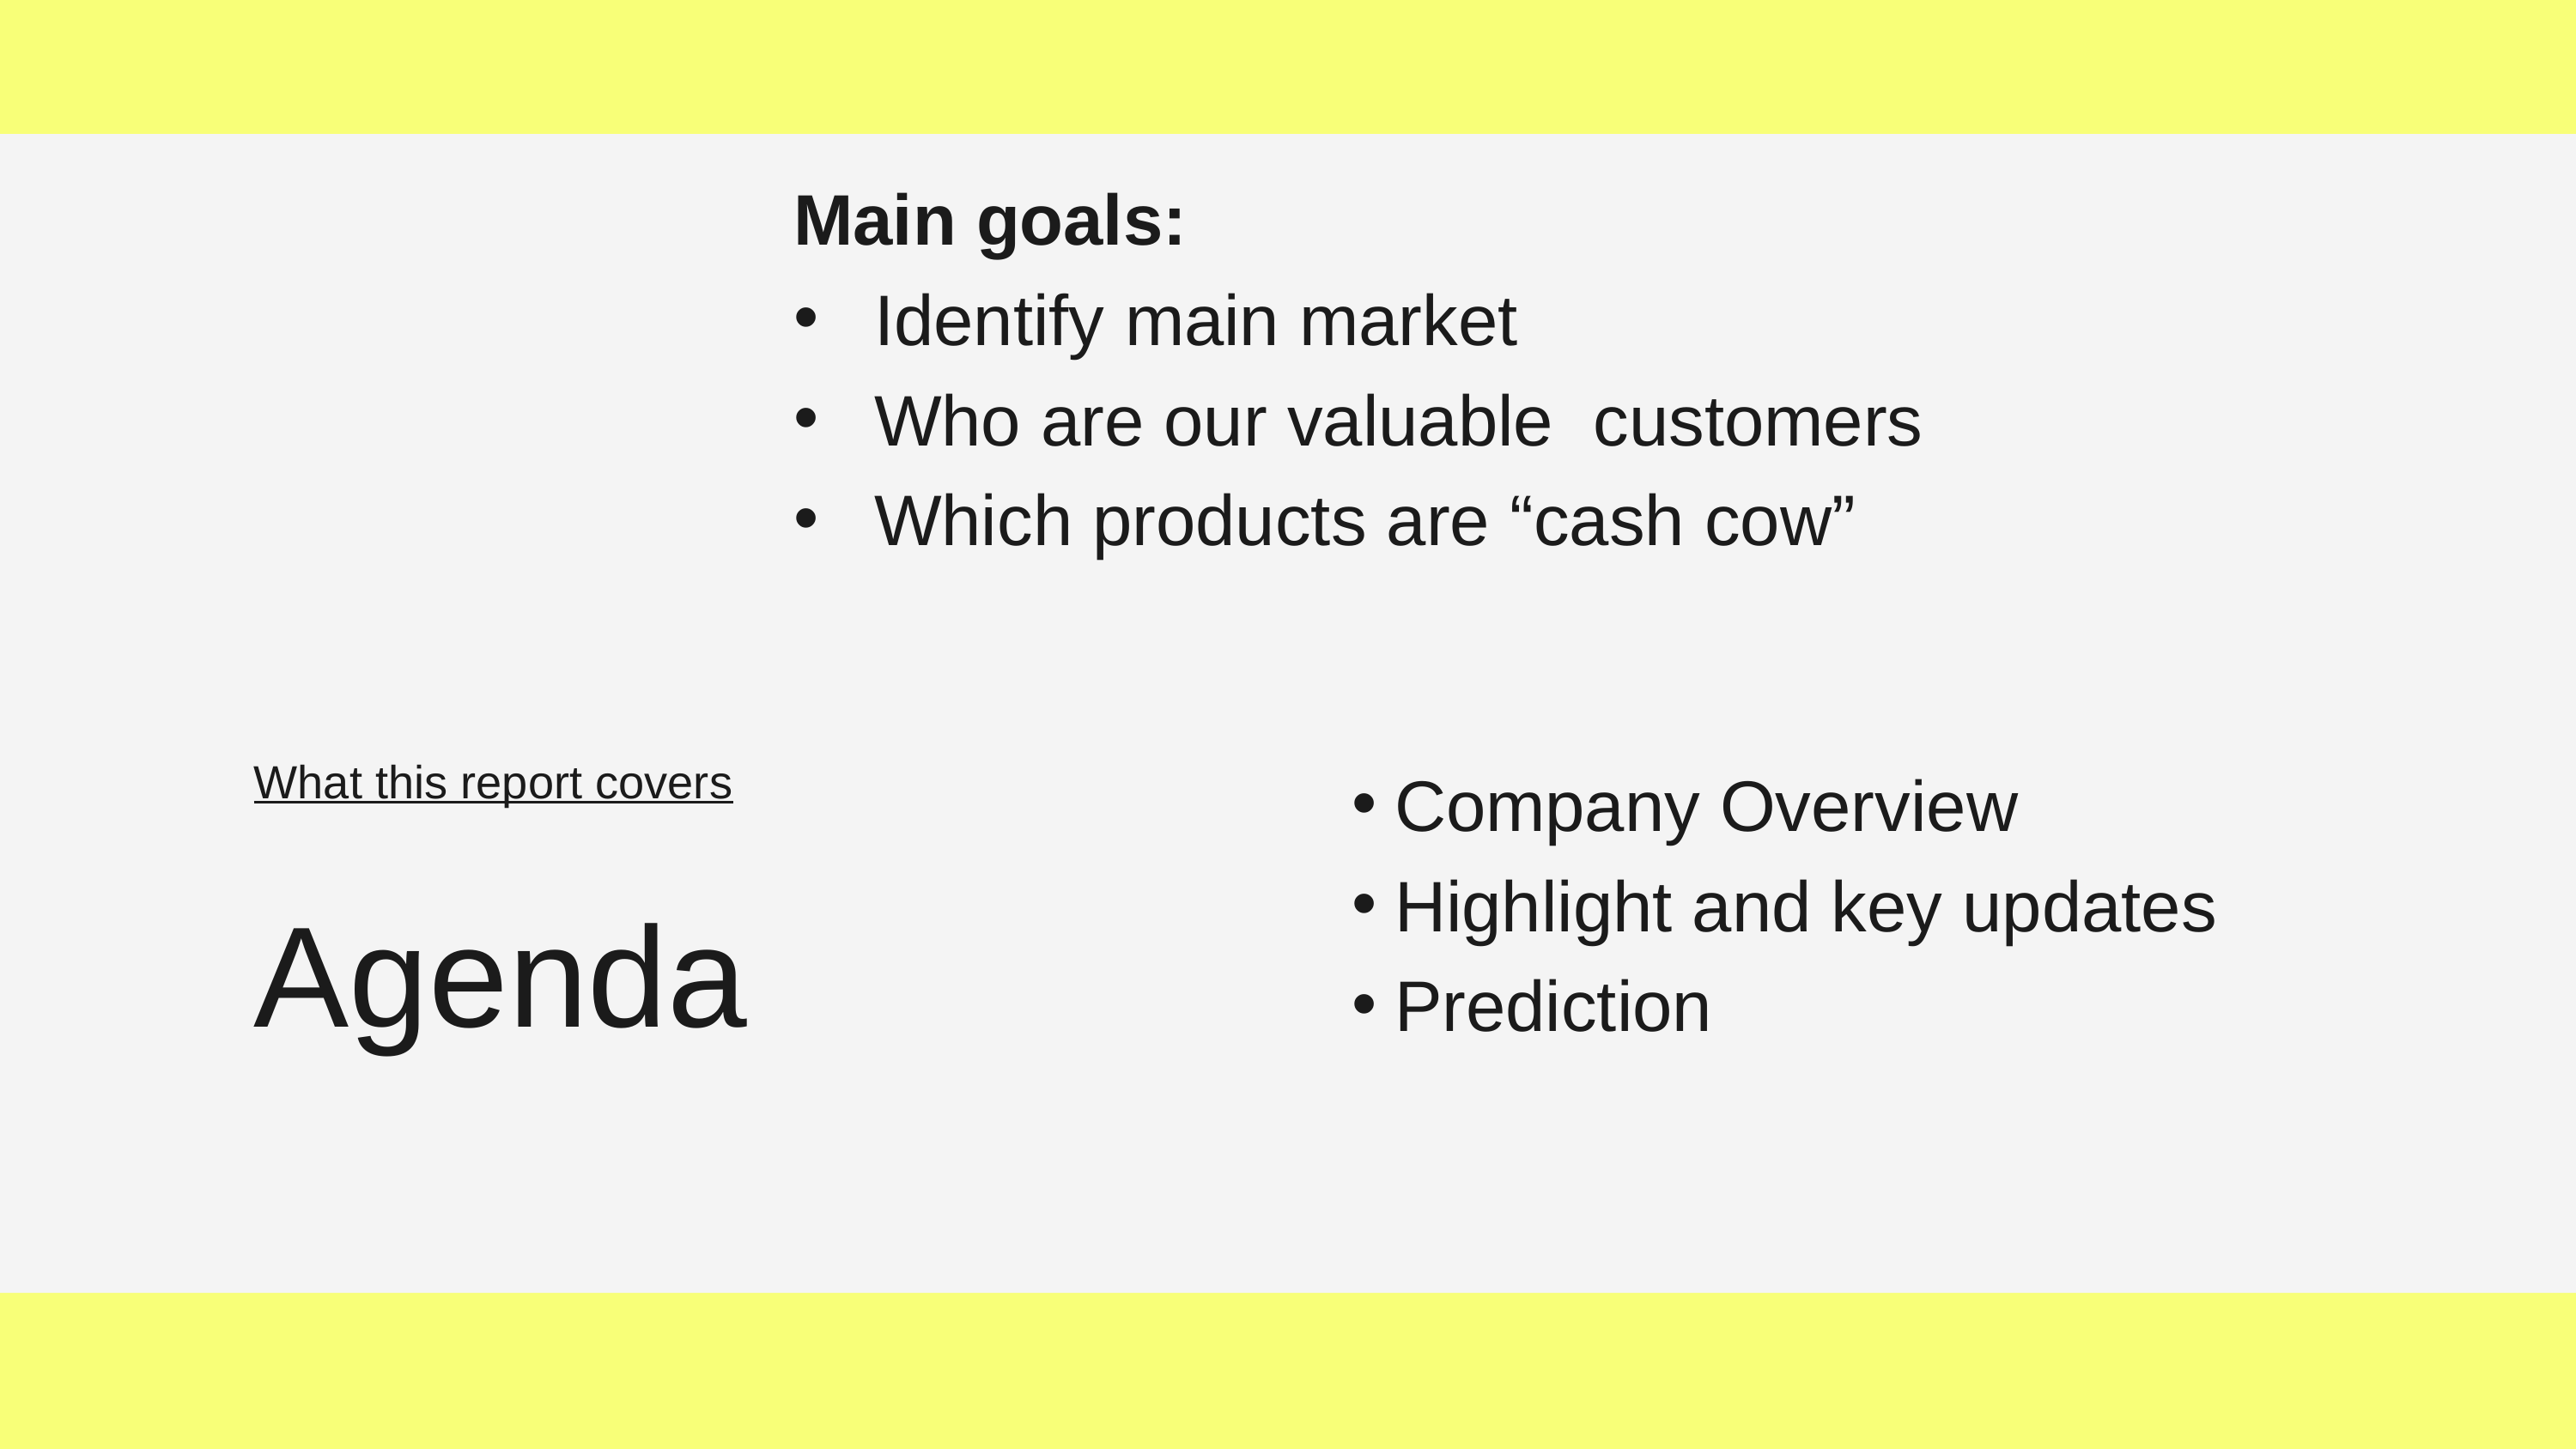

Main goals:
Identify main market
Who are our valuable  customers
Which products are “cash cow”
Company Overview
Highlight and key updates
Prediction
What this report covers
Agenda